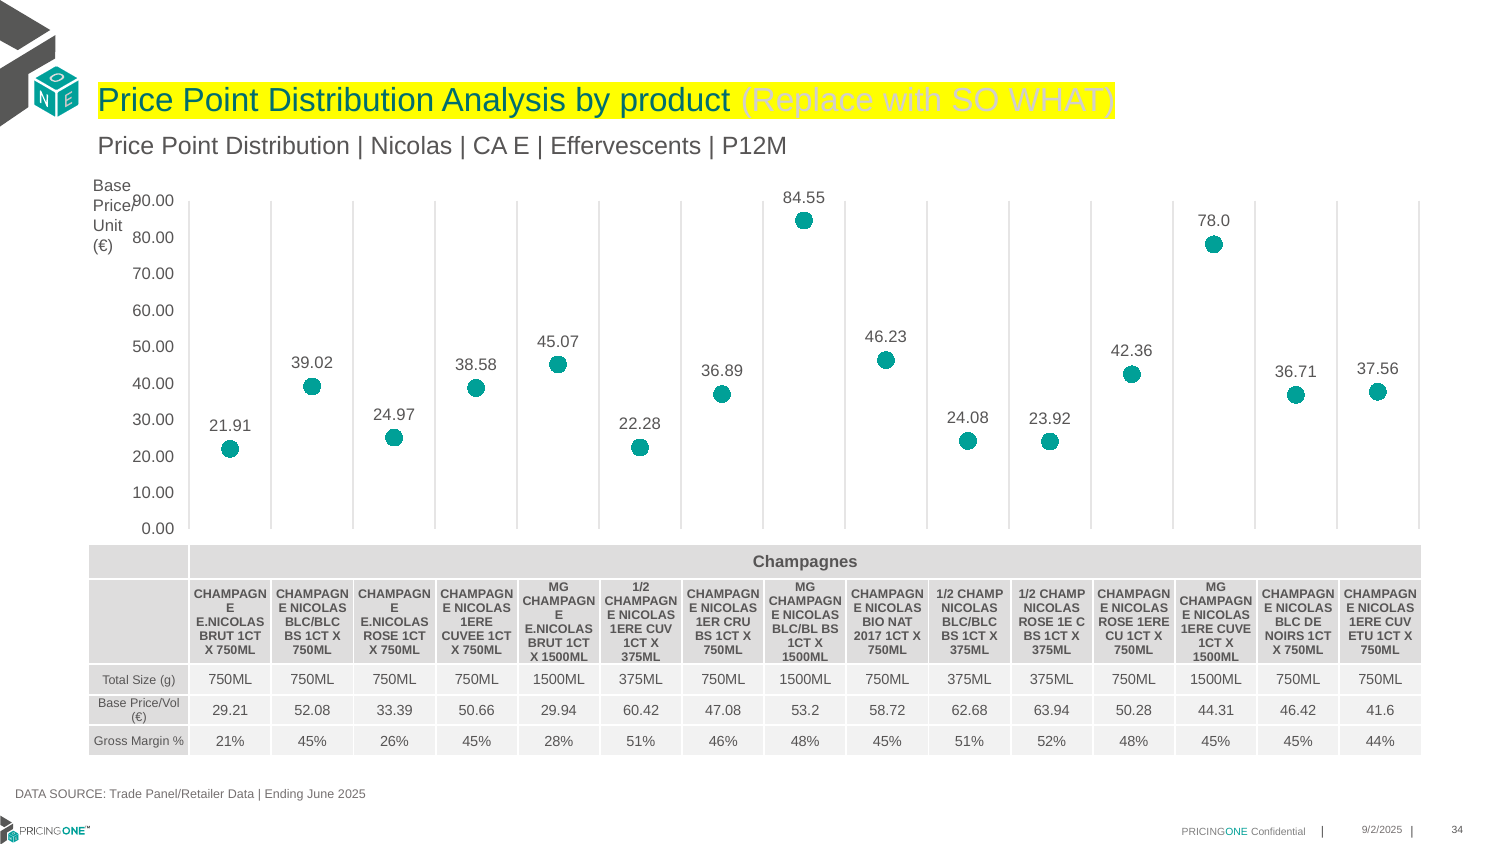

# Price Point Distribution Analysis by product (Replace with SO WHAT)
Price Point Distribution | Nicolas | CA E | Effervescents | P12M
Base Price/Unit (€)

### Chart

| Category | Base Price/Unit |
|---|---|
| CHAMPAGNE E.NICOLAS BRUT 1CT X 750ML | 21.91 |
| CHAMPAGNE NICOLAS BLC/BLC BS 1CT X 750ML | 39.02 |
| CHAMPAGNE E.NICOLAS ROSE 1CT X 750ML | 24.97 |
| CHAMPAGNE NICOLAS 1ERE CUVEE 1CT X 750ML | 38.58 |
| MG CHAMPAGNE E.NICOLAS BRUT 1CT X 1500ML | 45.07 |
| 1/2 CHAMPAGNE NICOLAS 1ERE CUV 1CT X 375ML | 22.28 |
| CHAMPAGNE NICOLAS 1ER CRU BS 1CT X 750ML | 36.89 |
| MG CHAMPAGNE NICOLAS BLC/BL BS 1CT X 1500ML | 84.55 |
| CHAMPAGNE NICOLAS BIO NAT 2017 1CT X 750ML | 46.23 |
| 1/2 CHAMP NICOLAS BLC/BLC BS 1CT X 375ML | 24.08 |
| 1/2 CHAMP NICOLAS ROSE 1E C BS 1CT X 375ML | 23.92 |
| CHAMPAGNE NICOLAS ROSE 1ERE CU 1CT X 750ML | 42.36 |
| MG CHAMPAGNE NICOLAS 1ERE CUVE 1CT X 1500ML | 78.0 |
| CHAMPAGNE NICOLAS BLC DE NOIRS 1CT X 750ML | 36.71 |
| CHAMPAGNE NICOLAS 1ERE CUV ETU 1CT X 750ML | 37.56 |
|  | Champagnes | Champagnes | Champagnes | Champagnes | Champagnes | Champagnes | Champagnes | Champagnes | Champagnes | Champagnes | Champagnes | Champagnes | Champagnes | Champagnes | Champagnes |
| --- | --- | --- | --- | --- | --- | --- | --- | --- | --- | --- | --- | --- | --- | --- | --- |
|  | CHAMPAGNE E.NICOLAS BRUT 1CT X 750ML | CHAMPAGNE NICOLAS BLC/BLC BS 1CT X 750ML | CHAMPAGNE E.NICOLAS ROSE 1CT X 750ML | CHAMPAGNE NICOLAS 1ERE CUVEE 1CT X 750ML | MG CHAMPAGNE E.NICOLAS BRUT 1CT X 1500ML | 1/2 CHAMPAGNE NICOLAS 1ERE CUV 1CT X 375ML | CHAMPAGNE NICOLAS 1ER CRU BS 1CT X 750ML | MG CHAMPAGNE NICOLAS BLC/BL BS 1CT X 1500ML | CHAMPAGNE NICOLAS BIO NAT 2017 1CT X 750ML | 1/2 CHAMP NICOLAS BLC/BLC BS 1CT X 375ML | 1/2 CHAMP NICOLAS ROSE 1E C BS 1CT X 375ML | CHAMPAGNE NICOLAS ROSE 1ERE CU 1CT X 750ML | MG CHAMPAGNE NICOLAS 1ERE CUVE 1CT X 1500ML | CHAMPAGNE NICOLAS BLC DE NOIRS 1CT X 750ML | CHAMPAGNE NICOLAS 1ERE CUV ETU 1CT X 750ML |
| Total Size (g) | 750ML | 750ML | 750ML | 750ML | 1500ML | 375ML | 750ML | 1500ML | 750ML | 375ML | 375ML | 750ML | 1500ML | 750ML | 750ML |
| Base Price/Vol (€) | 29.21 | 52.08 | 33.39 | 50.66 | 29.94 | 60.42 | 47.08 | 53.2 | 58.72 | 62.68 | 63.94 | 50.28 | 44.31 | 46.42 | 41.6 |
| Gross Margin % | 21% | 45% | 26% | 45% | 28% | 51% | 46% | 48% | 45% | 51% | 52% | 48% | 45% | 45% | 44% |
DATA SOURCE: Trade Panel/Retailer Data | Ending June 2025
9/2/2025
34